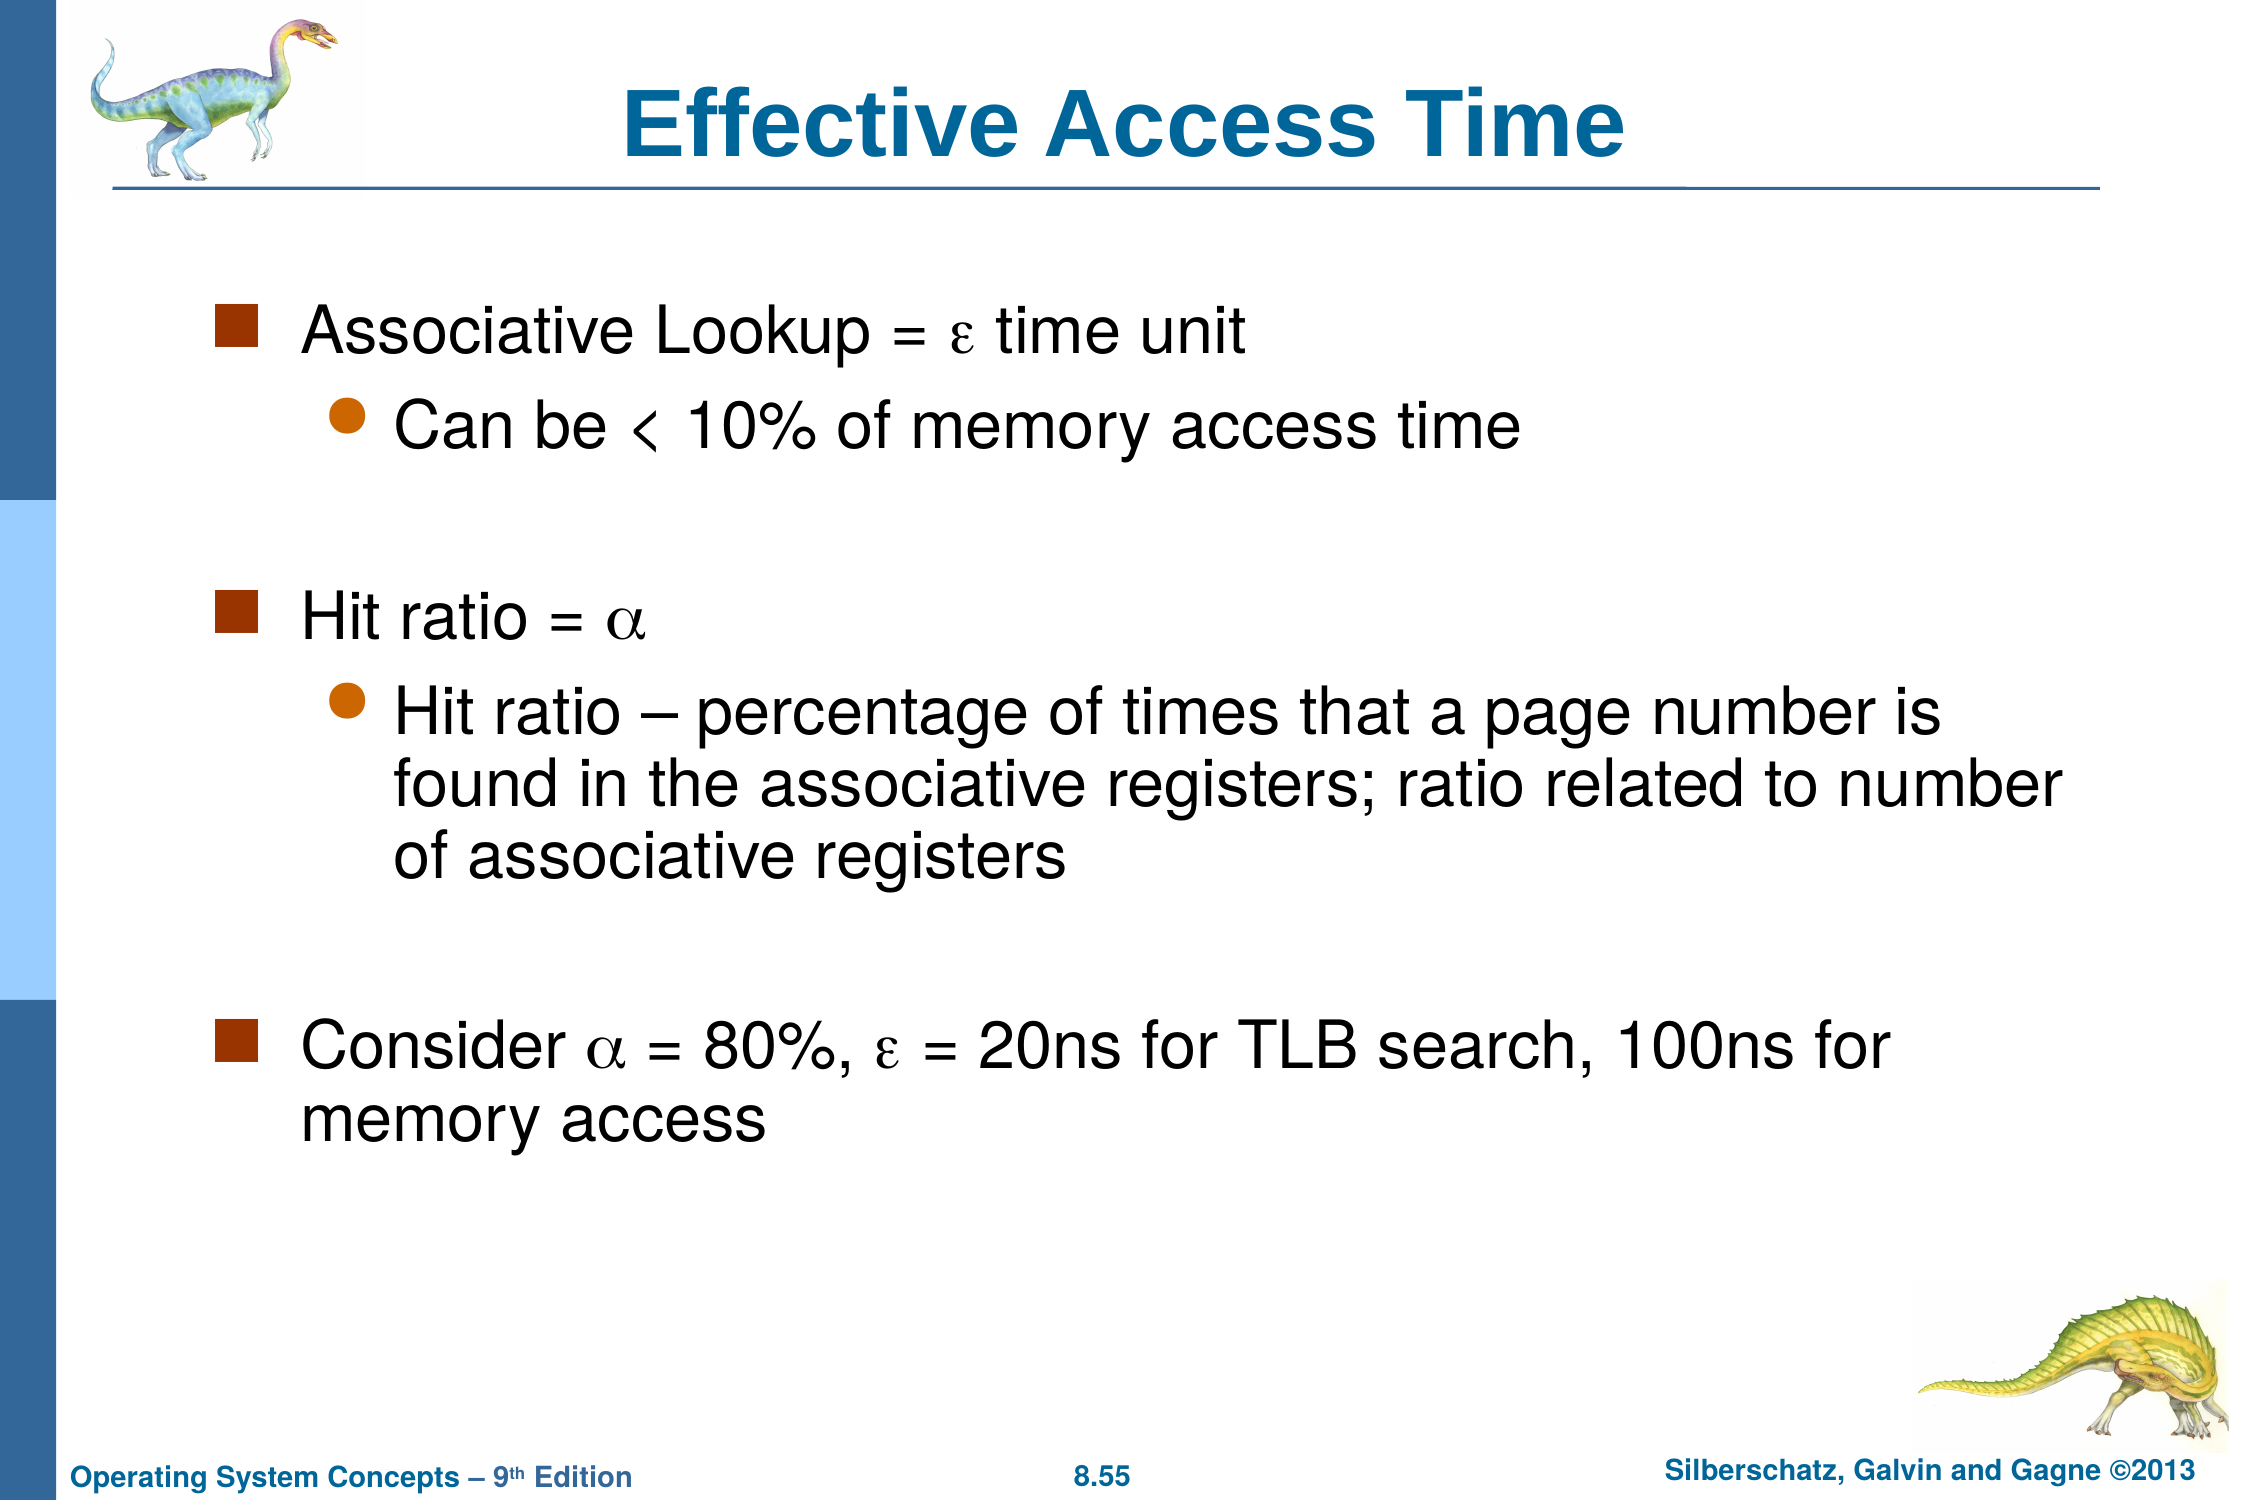

# Effective Access Time
Associative Lookup = ε time unit
Can be < 10% of memory access time

Hit ratio = α
Hit ratio – percentage of times that a page number is found in the associative registers; ratio related to number of associative registers

Consider α = 80%, ε = 20ns for TLB search, 100ns for memory access